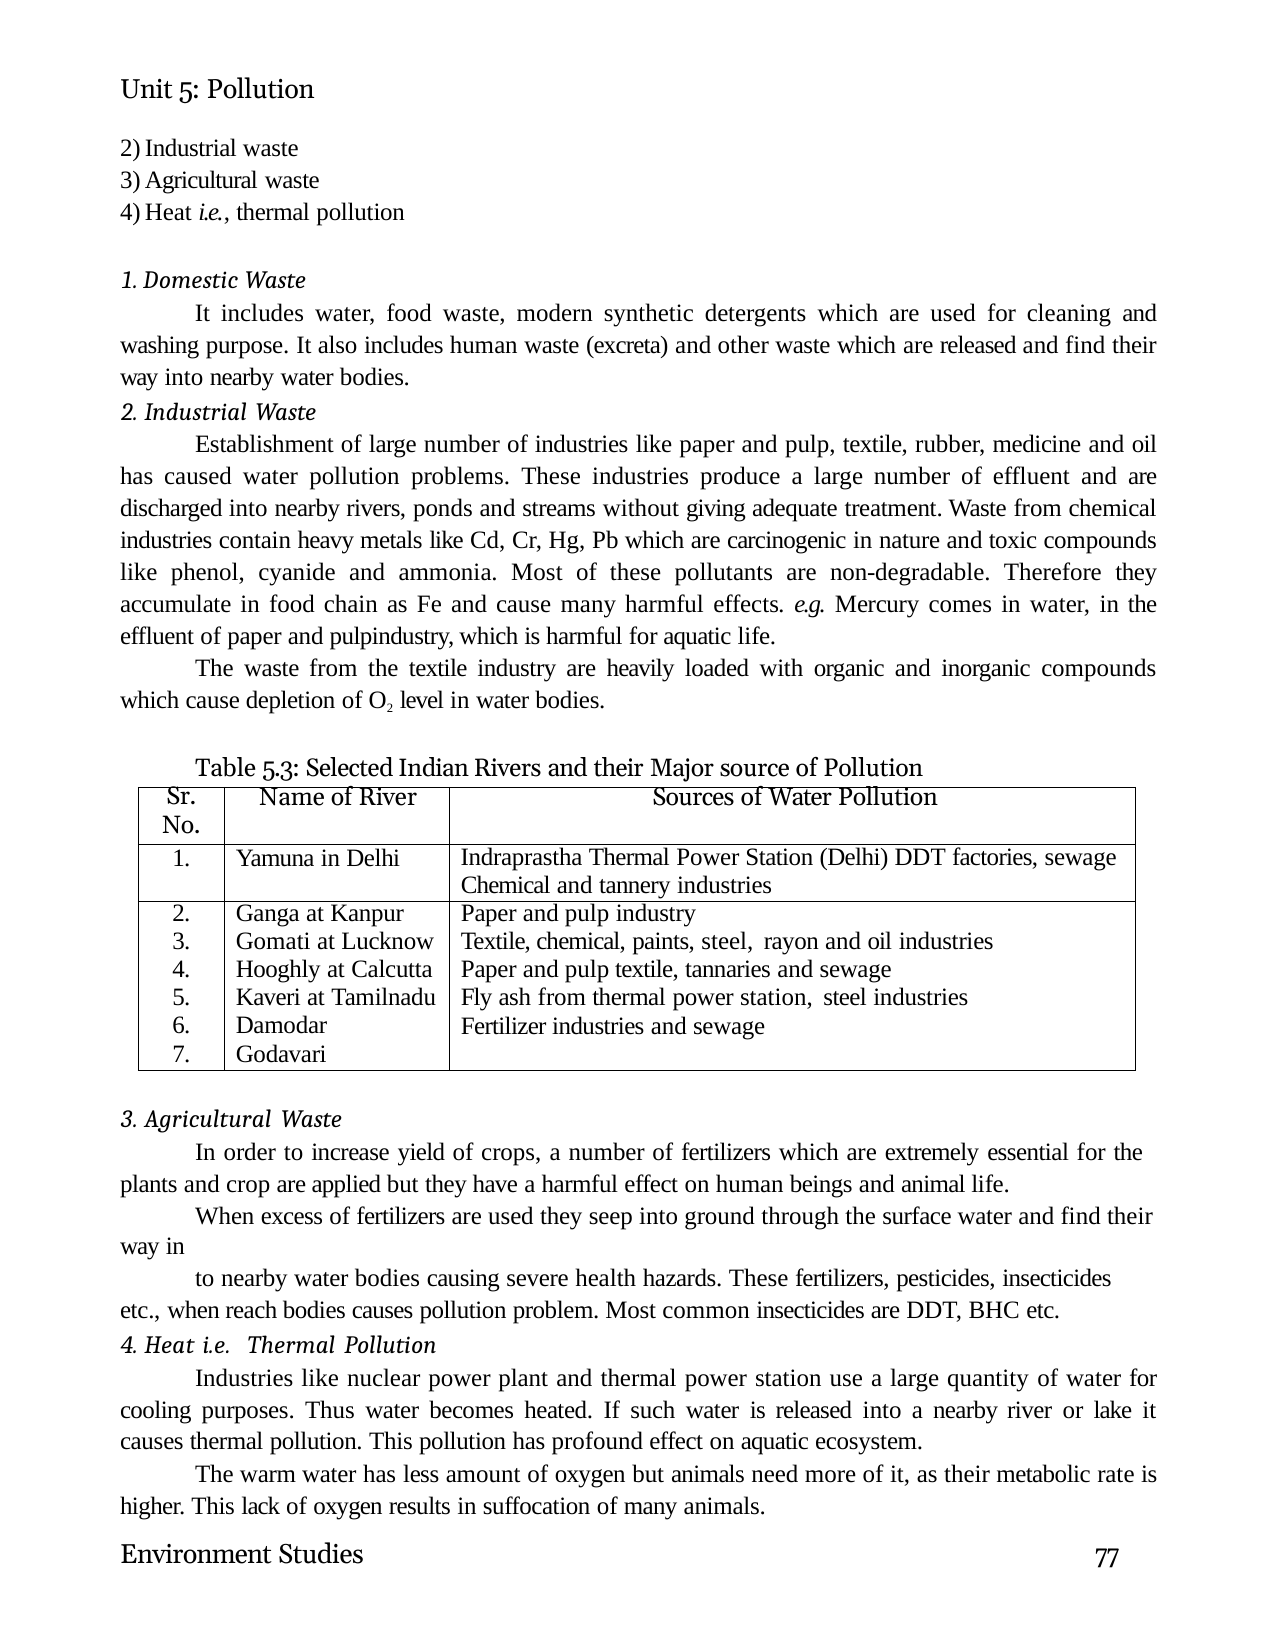

Unit 5: Pollution
Industrial waste
Agricultural waste
Heat i.e., thermal pollution

Domestic Waste
It includes water, food waste, modern synthetic detergents which are used for cleaning and washing purpose. It also includes human waste (excreta) and other waste which are released and find their way into nearby water bodies.
Industrial Waste
Establishment of large number of industries like paper and pulp, textile, rubber, medicine and oil has caused water pollution problems. These industries produce a large number of effluent and are discharged into nearby rivers, ponds and streams without giving adequate treatment. Waste from chemical industries contain heavy metals like Cd, Cr, Hg, Pb which are carcinogenic in nature and toxic compounds like phenol, cyanide and ammonia. Most of these pollutants are non-degradable. Therefore they accumulate in food chain as Fe and cause many harmful effects. e.g. Mercury comes in water, in the effluent of paper and pulpindustry, which is harmful for aquatic life.
The waste from the textile industry are heavily loaded with organic and inorganic compounds which cause depletion of O2 level in water bodies.

Table 5.3: Selected Indian Rivers and their Major source of Pollution
| Sr. No. | Name of River | Sources of Water Pollution |
| --- | --- | --- |
| 1. | Yamuna in Delhi | Indraprastha Thermal Power Station (Delhi) DDT factories, sewage Chemical and tannery industries |
| 2. | Ganga at Kanpur | Paper and pulp industry |
| 3. | Gomati at Lucknow | Textile, chemical, paints, steel, rayon and oil industries |
| 4. | Hooghly at Calcutta | Paper and pulp textile, tannaries and sewage |
| 5. | Kaveri at Tamilnadu | Fly ash from thermal power station, steel industries |
| 6. 7. | Damodar Godavari | Fertilizer industries and sewage |
Agricultural Waste
In order to increase yield of crops, a number of fertilizers which are extremely essential for the plants and crop are applied but they have a harmful effect on human beings and animal life.
When excess of fertilizers are used they seep into ground through the surface water and find their way in
to nearby water bodies causing severe health hazards. These fertilizers, pesticides, insecticides etc., when reach bodies causes pollution problem. Most common insecticides are DDT, BHC etc.
Heat i.e.  Thermal Pollution
Industries like nuclear power plant and thermal power station use a large quantity of water for cooling purposes. Thus water becomes heated. If such water is released into a nearby river or lake it causes thermal pollution. This pollution has profound effect on aquatic ecosystem.
The warm water has less amount of oxygen but animals need more of it, as their metabolic rate is higher. This lack of oxygen results in suffocation of many animals.
Environment Studies
77